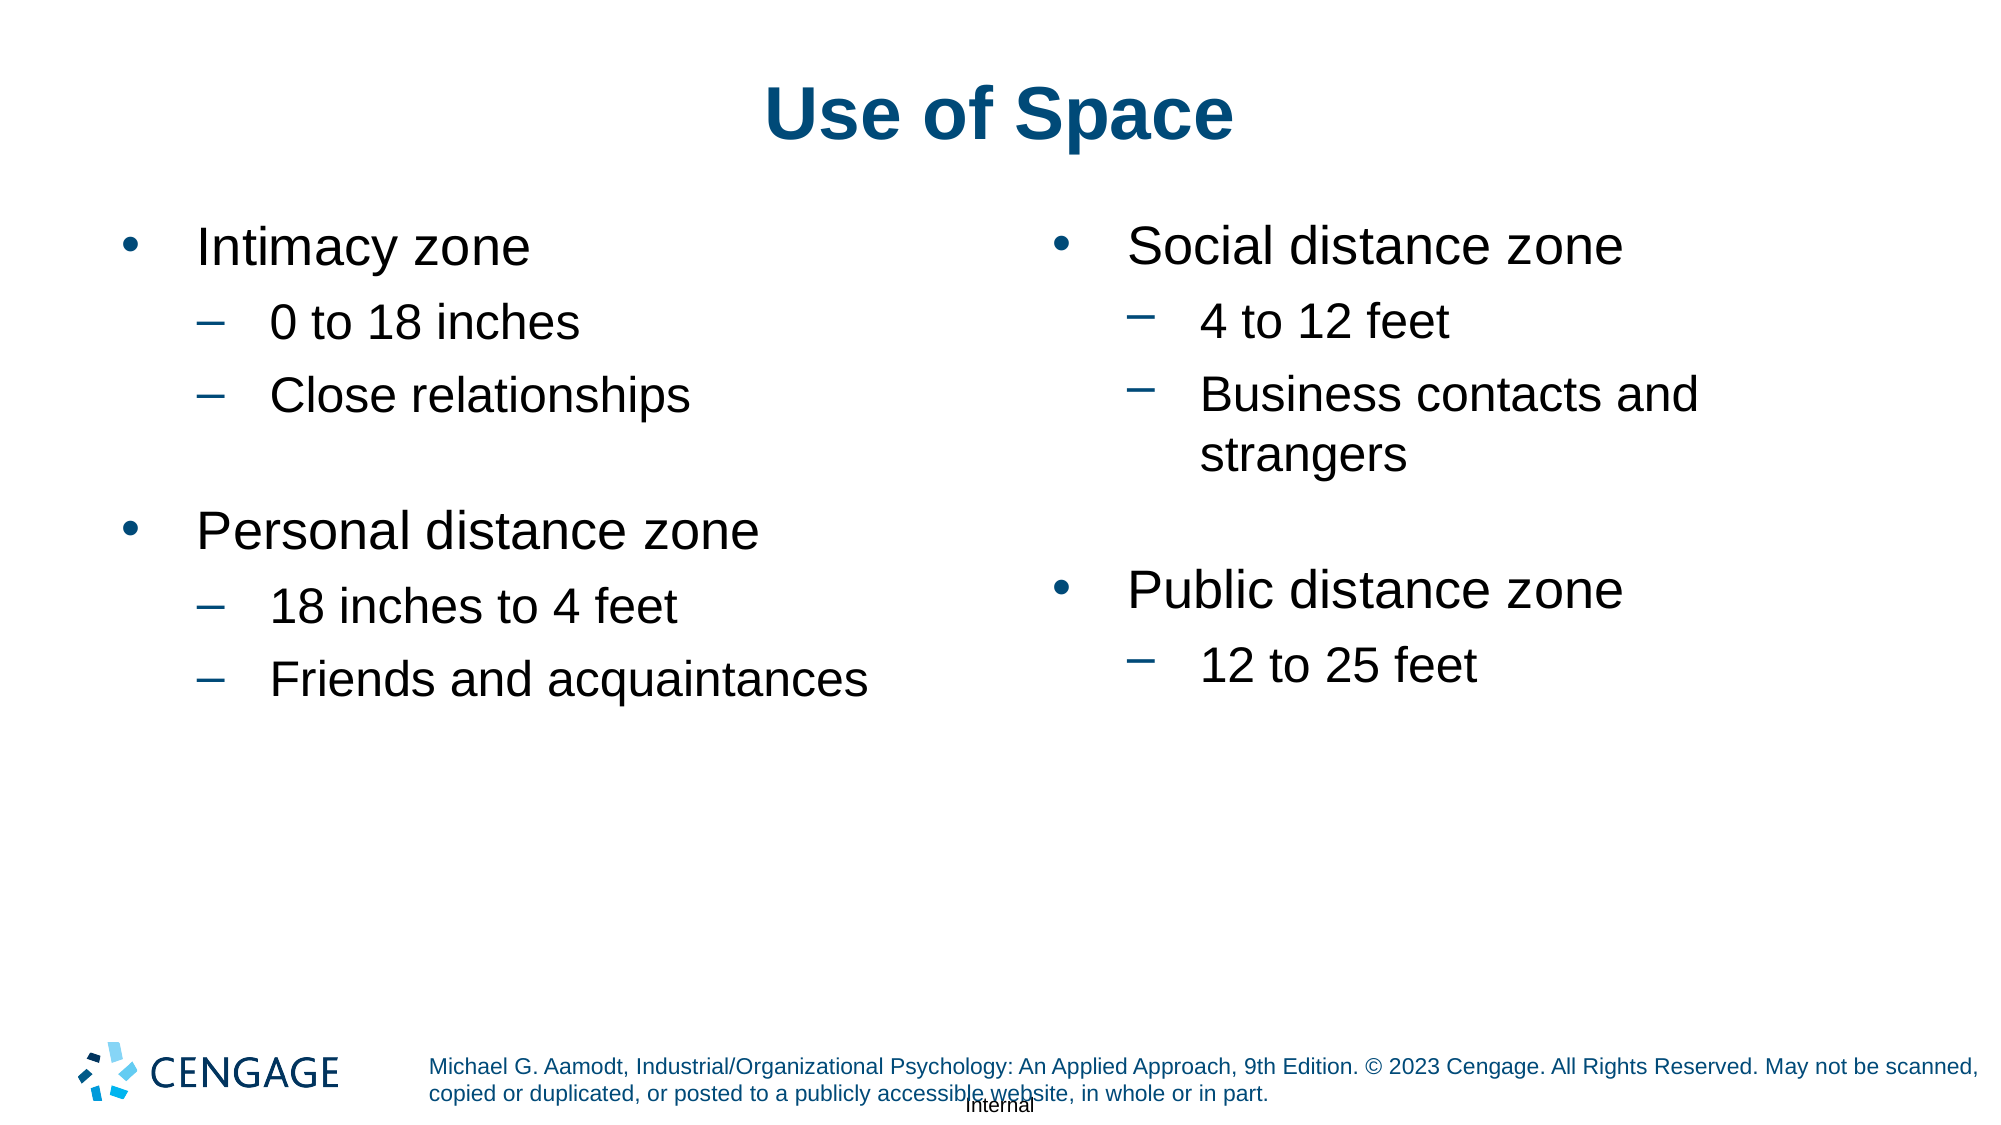

# Use of Space
Social distance zone
4 to 12 feet
Business contacts and strangers
Public distance zone
12 to 25 feet
Intimacy zone
0 to 18 inches
Close relationships
Personal distance zone
18 inches to 4 feet
Friends and acquaintances